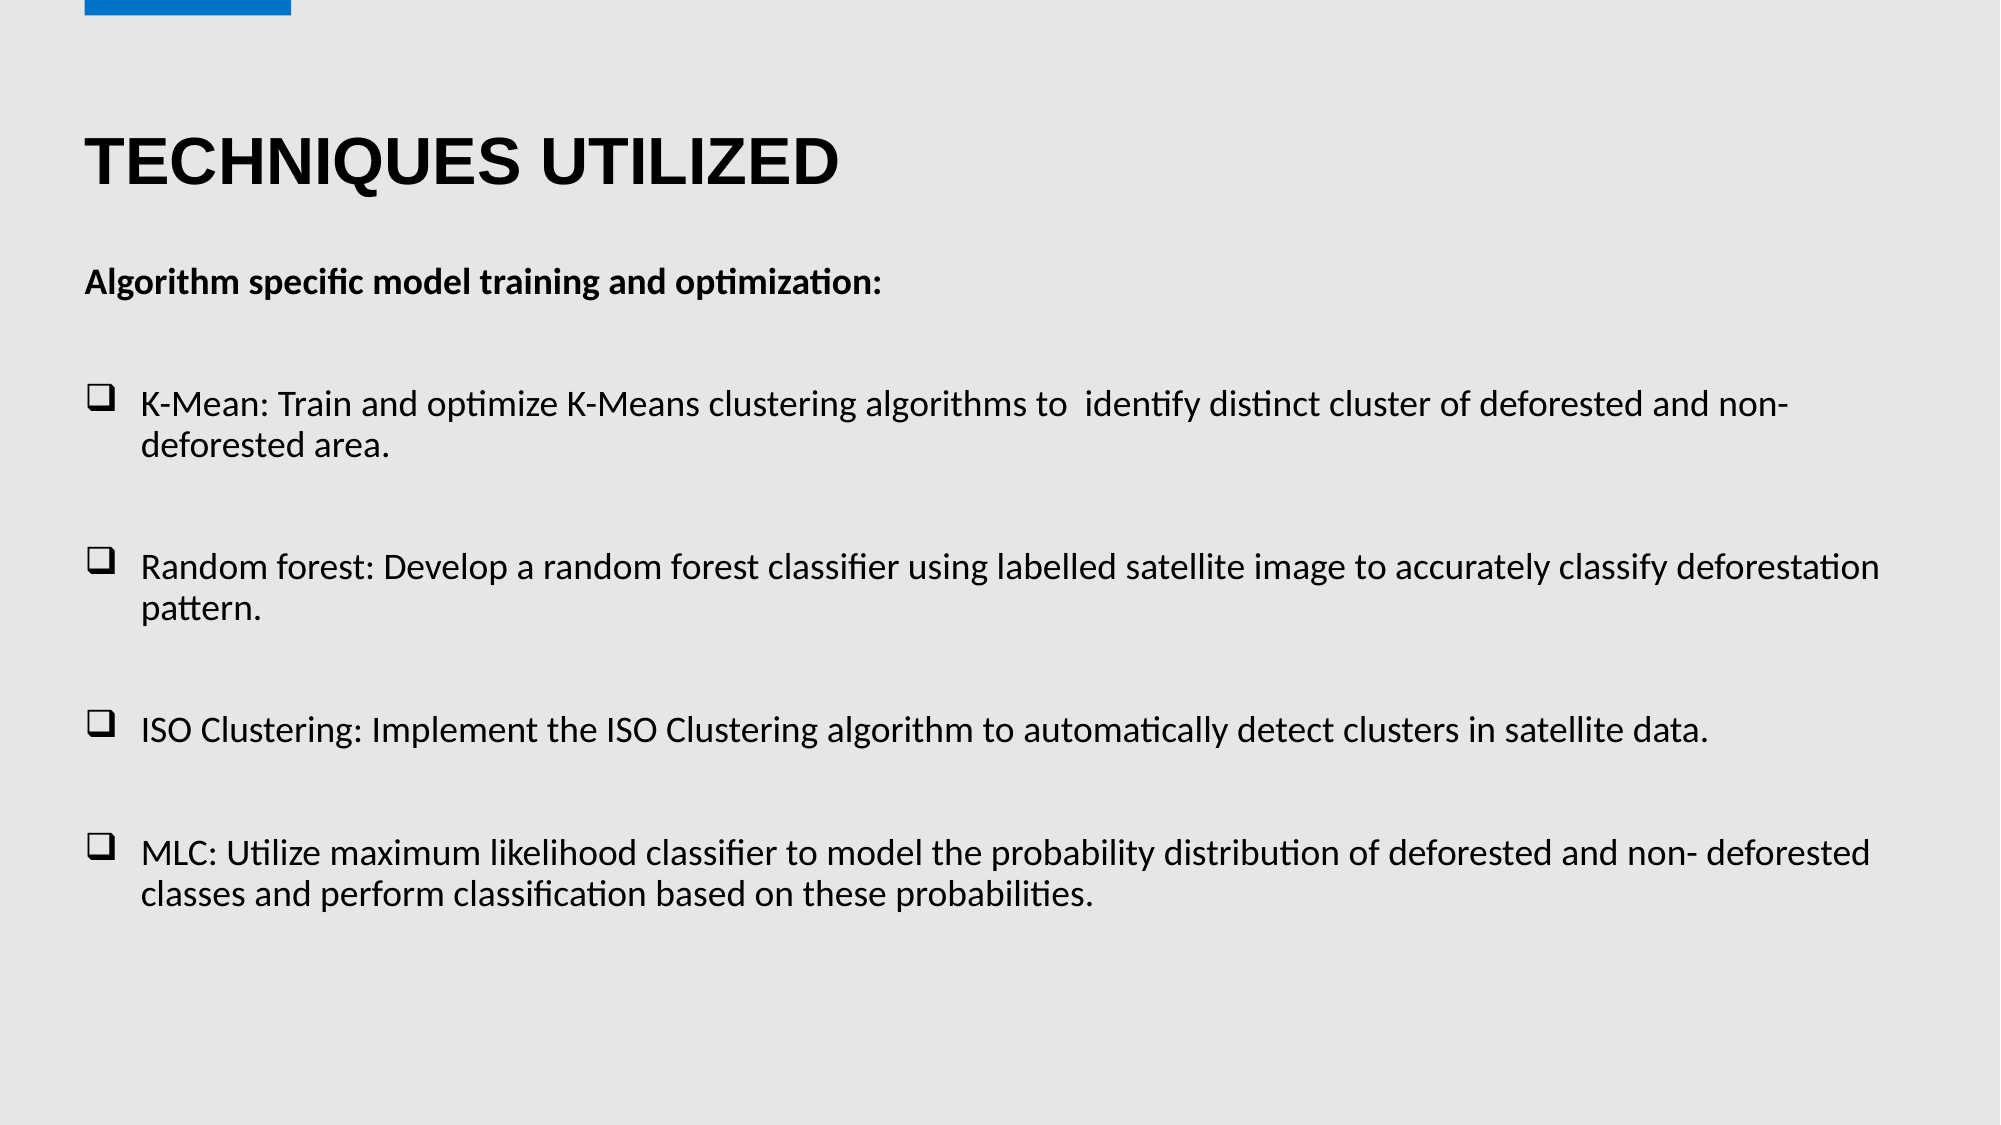

# TECHNIQUES UTILIZED

Algorithm specific model training and optimization:

K-Mean: Train and optimize K-Means clustering algorithms to  identify distinct cluster of deforested and non- deforested area.

Random forest: Develop a random forest classifier using labelled satellite image to accurately classify deforestation pattern.

ISO Clustering: Implement the ISO Clustering algorithm to automatically detect clusters in satellite data.

MLC: Utilize maximum likelihood classifier to model the probability distribution of deforested and non- deforested classes and perform classification based on these probabilities.